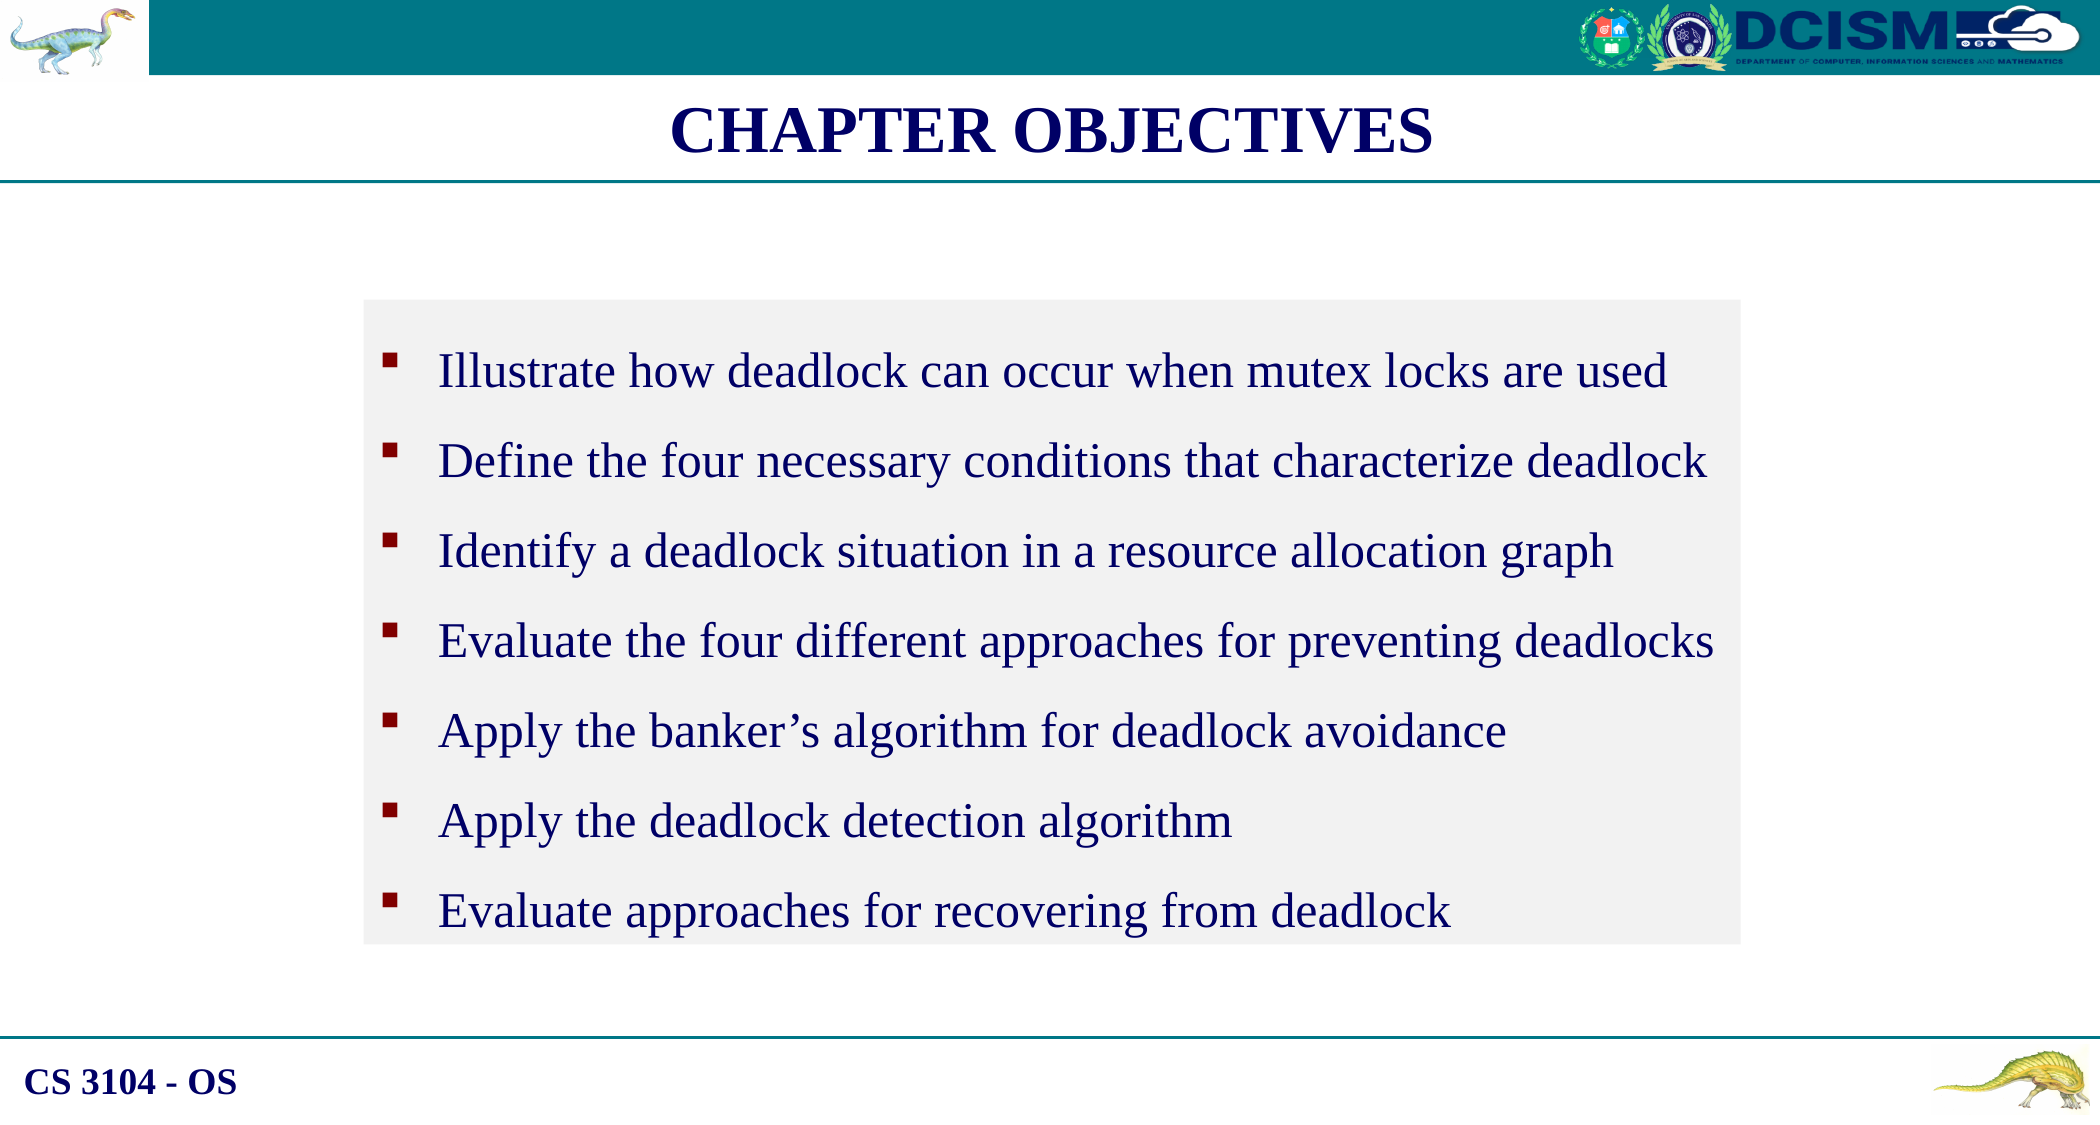

CHAPTER OBJECTIVES
Illustrate how deadlock can occur when mutex locks are used
Define the four necessary conditions that characterize deadlock
Identify a deadlock situation in a resource allocation graph
Evaluate the four different approaches for preventing deadlocks
Apply the banker’s algorithm for deadlock avoidance
Apply the deadlock detection algorithm
Evaluate approaches for recovering from deadlock